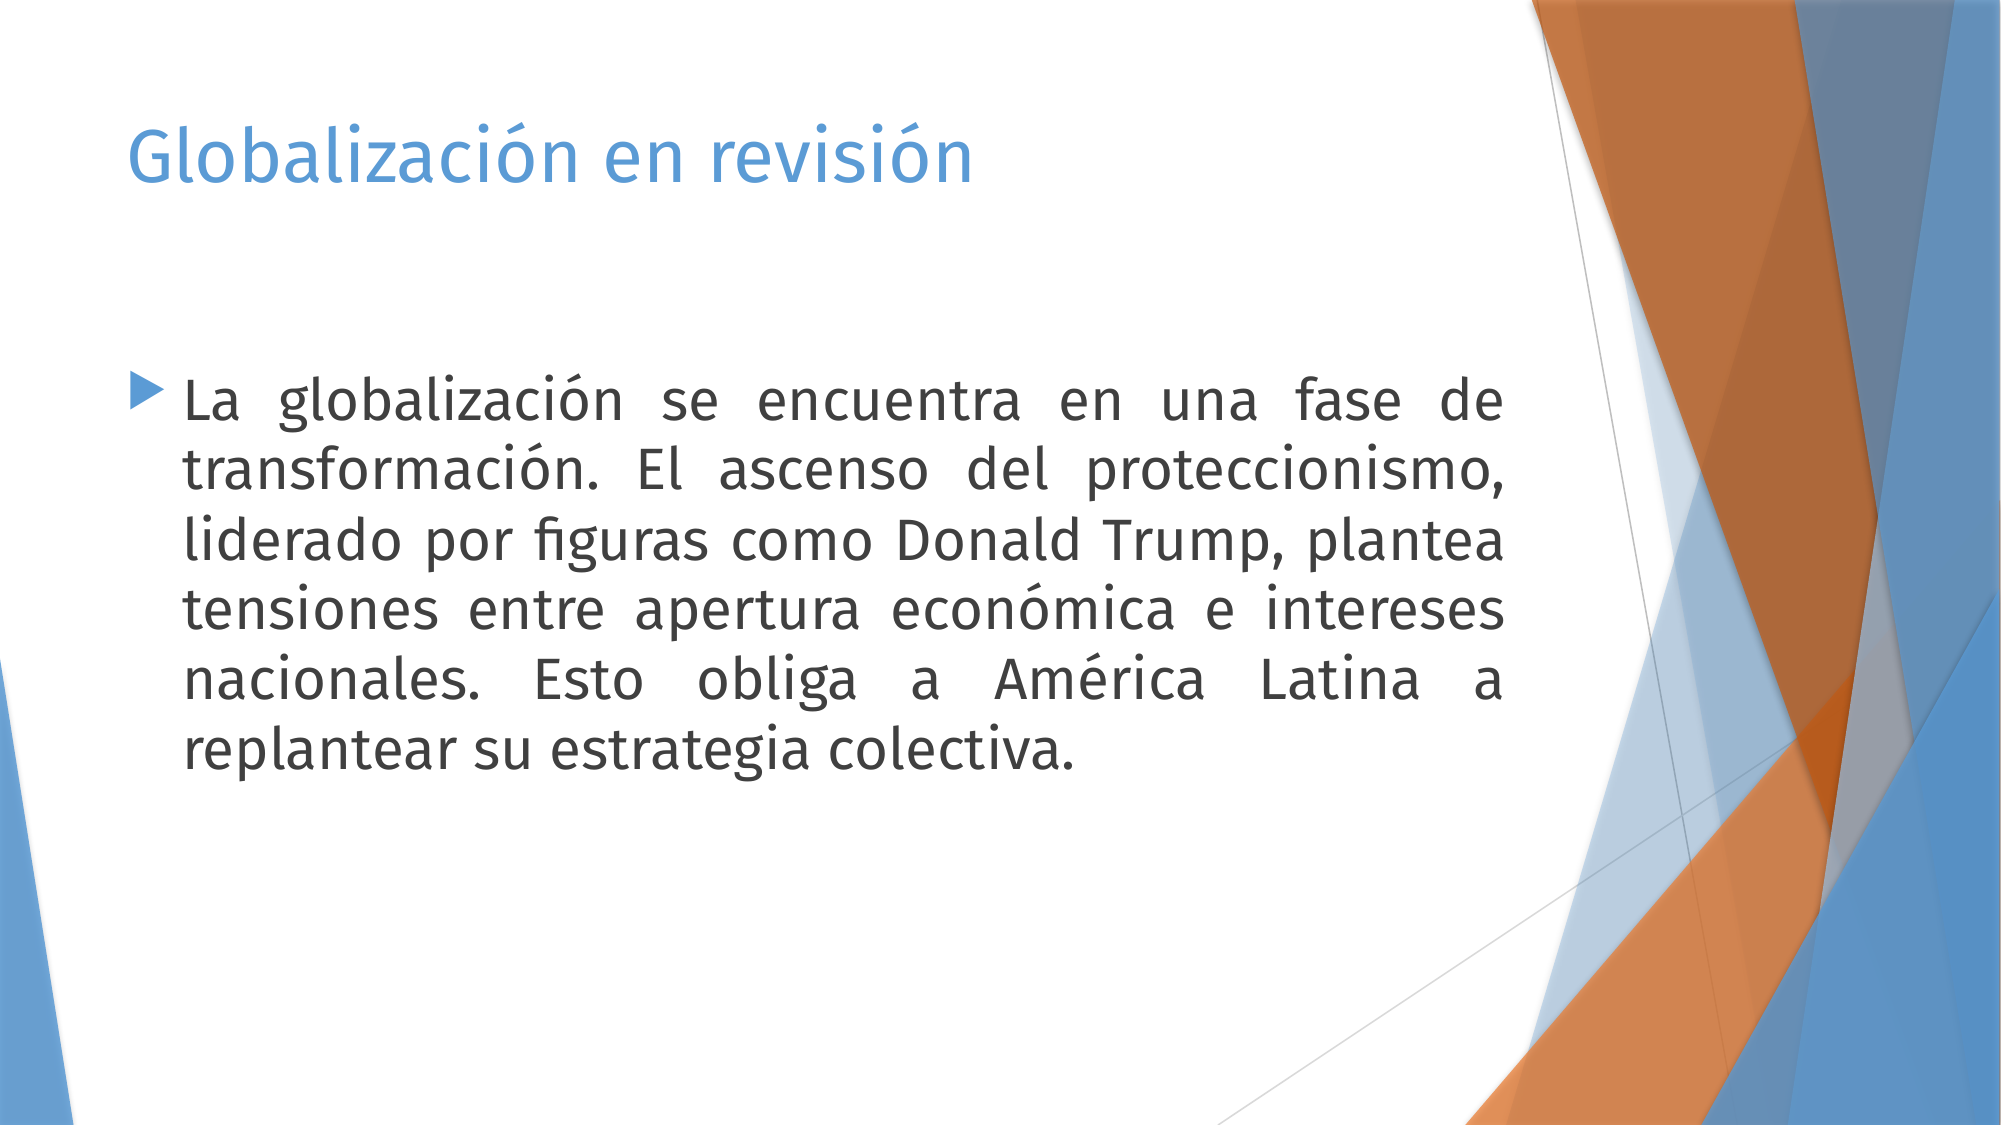

# Globalización en revisión
La globalización se encuentra en una fase de transformación. El ascenso del proteccionismo, liderado por figuras como Donald Trump, plantea tensiones entre apertura económica e intereses nacionales. Esto obliga a América Latina a replantear su estrategia colectiva.